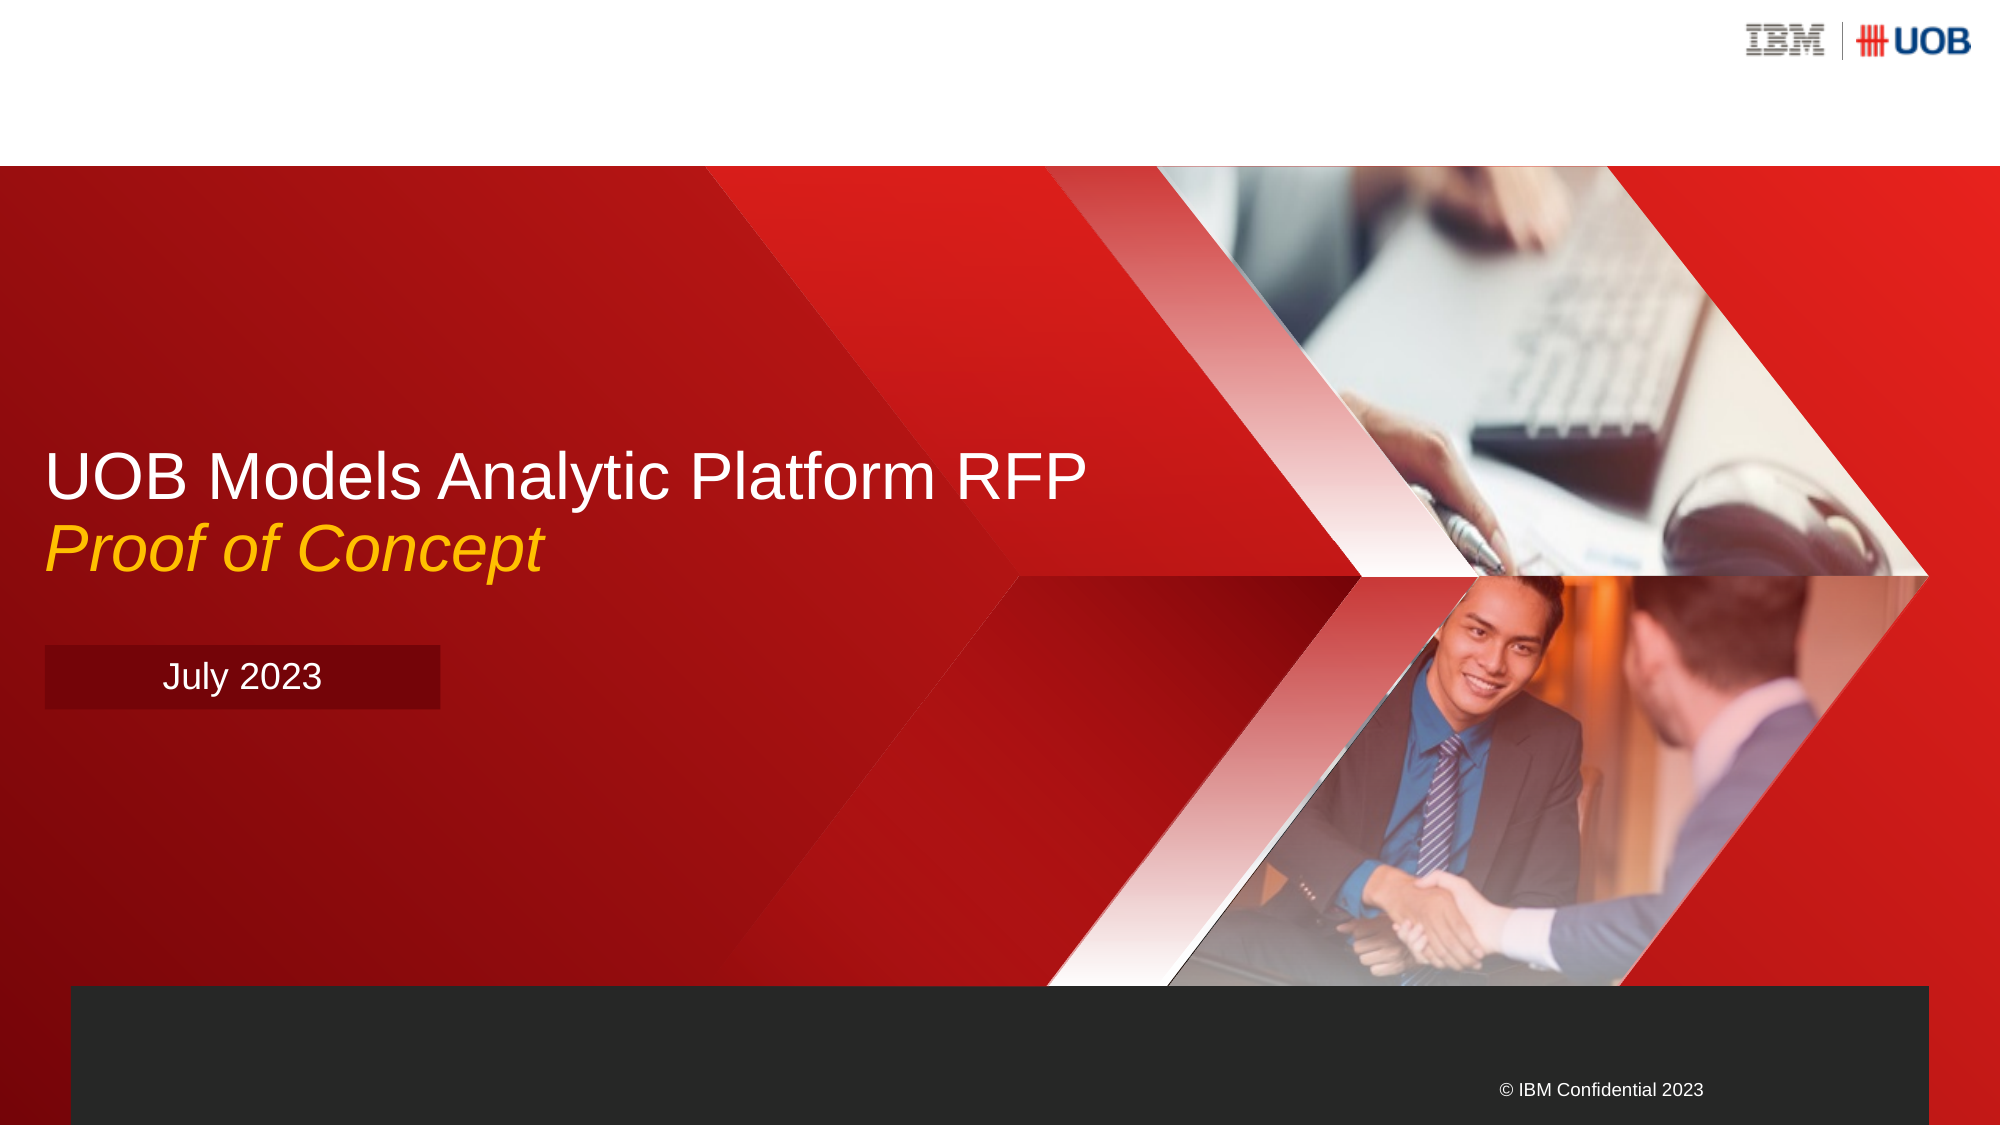

# UOB Models Analytic Platform RFP Proof of Concept
July 2023